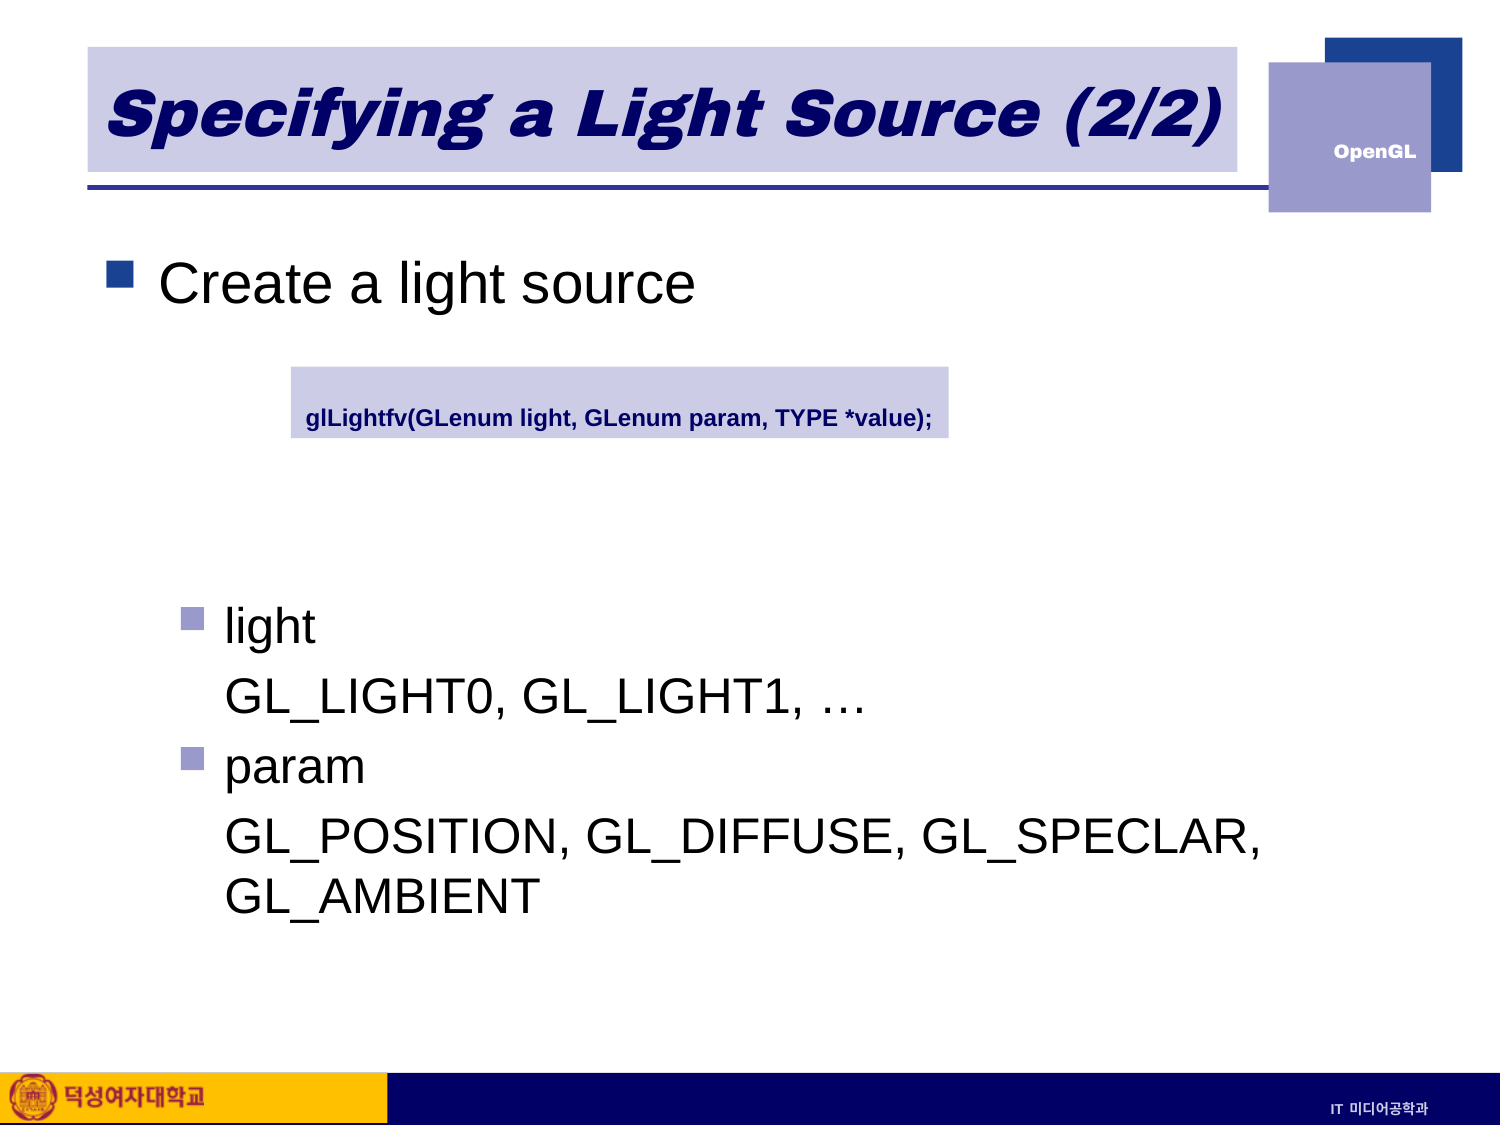

# Specifying a Light Source (2/2)
Create a light source

light
	GL_LIGHT0, GL_LIGHT1, …
param
	GL_POSITION, GL_DIFFUSE, GL_SPECLAR, GL_AMBIENT

glLightfv(GLenum light, GLenum param, TYPE *value);